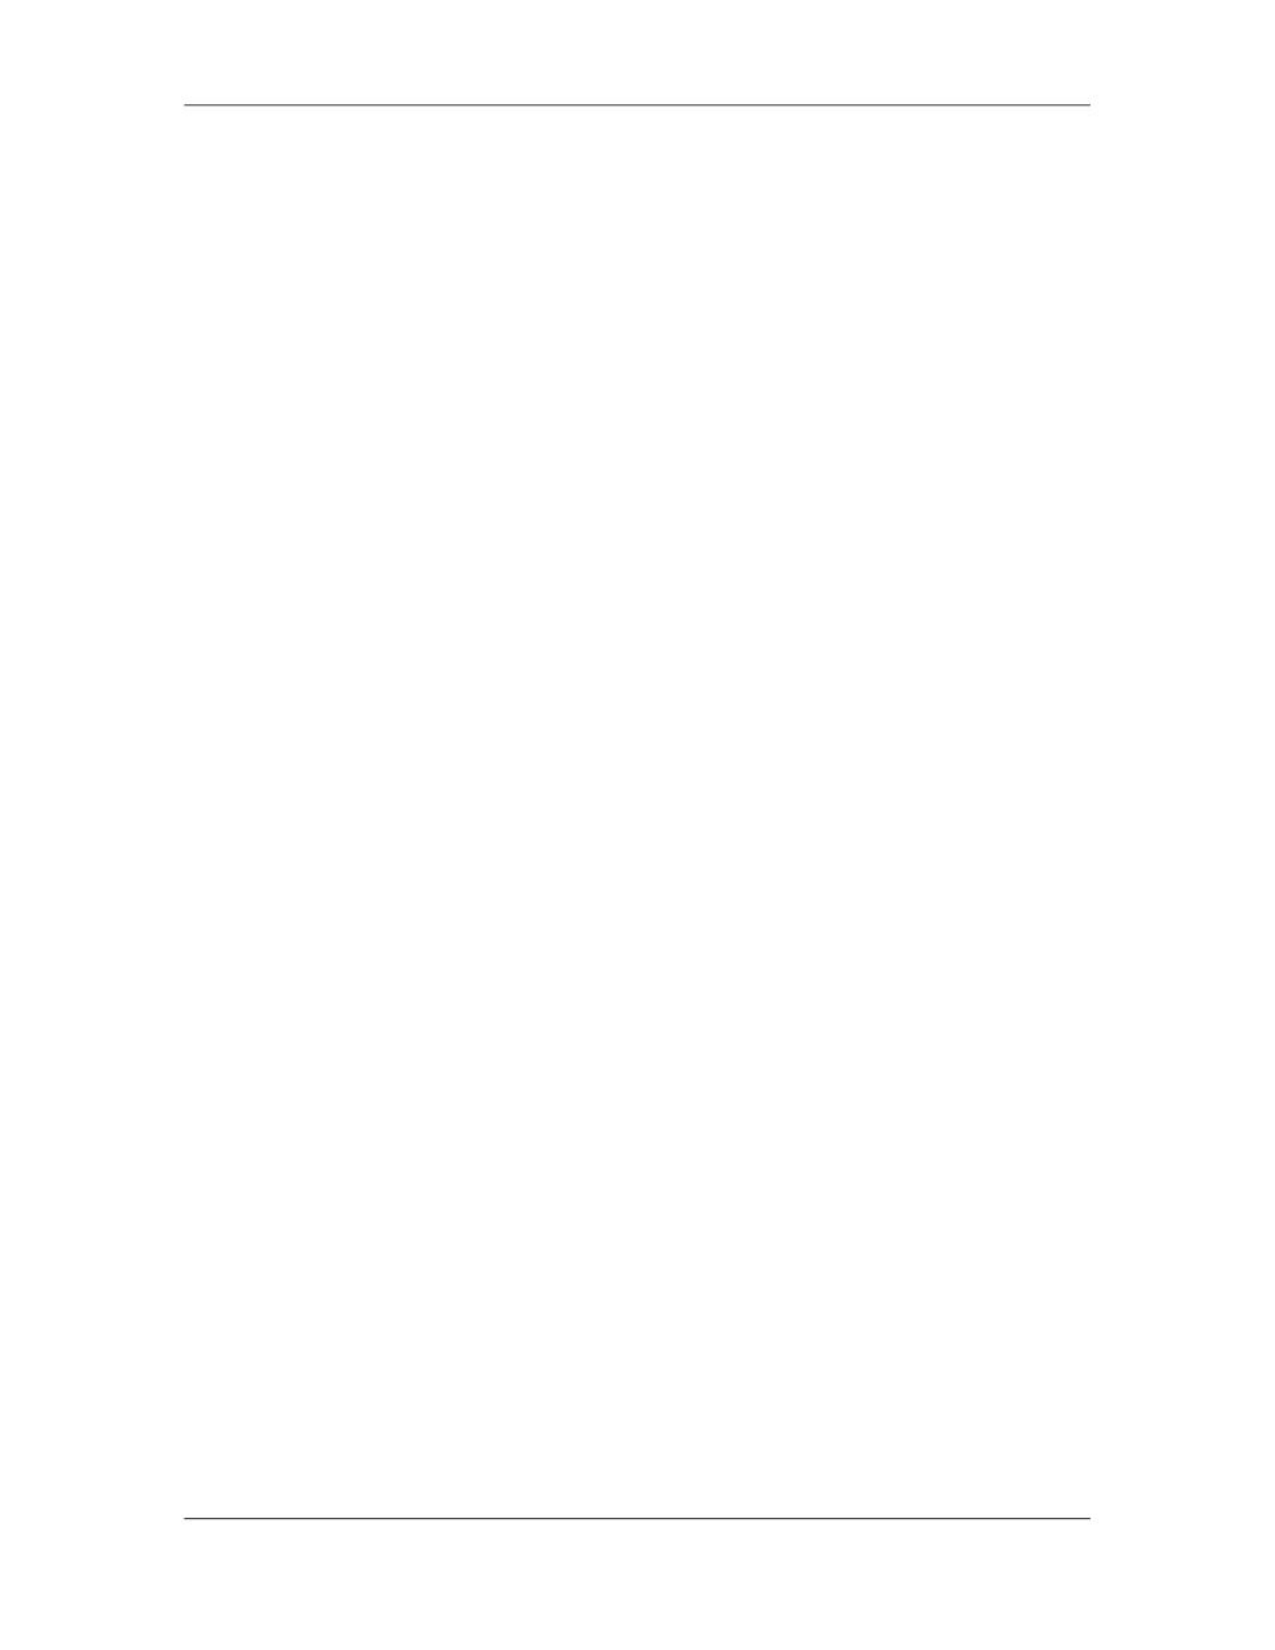

Software Project Management (CS615)

																																																																															iii.															Organizational theory. There is a substantial body of literature describing how

																																																																																																									organizations can and should be structured. Although only a small subset of this
																																																																																																									body of literature is specifically targeted toward project organizations, the project

																																																																																																									management team should be generally familiar with the subject of organizational
																																																																																																									theory so as to be better able to respond to project requirements.

																																																																															iv.															Stakeholder analysis. The identification of stakeholders and the needs of the

																																																																																																									various stakeholders should be analyzed to ensure that their needs will be met.

																																																																											5.7.3 Outputs from Organizational Planning

																																																																																				i.															Role and responsibility assignments. Project roles (who does what) and

																																																																																																									responsibilities (who decides what) must be assigned to the appropriate project
																																																																																																									stakeholders. Roles and responsibilities may vary over time. Most roles and

																																																																																																									responsibilities will be assigned to stakeholders who are actively involved in the
																																																																																																									work of the project, such as the project manager, other members of the project

																																																																																																									management team, and the individual contributors. The roles and responsibilities
																																																																																																									of the project manager are generally critical on most projects, but vary

																																																																																																									significantly by application area. Project roles and responsibilities should be
																																																																																																									closely linked to the project scope definition. A Responsibility Assignment

																																																																																																									Matrix is often used for this purpose. On larger projects, RAM s may be
																																																																																																									developed at various levels. For example, a high-level RAM may define which

																																																																																																									group or unit is responsible for each component of the work breakdown structure,
																																																																																																									while lower-level RAM s are used within the group to assign roles and

																																																																																																									responsibilities for specific activities to particular individuals.

																																																																																		ii.															Staffing management plan. The staffing management plan describes when		and
																																																																																																									how human resources will be brought onto and taken off of the project team. The

																																																																																																									staffing plan may be formal or informal, highly detailed or broadly framed, based
																																																																																																									on the needs of the project. It is a subsidiary element of the overall project plan.

																																																																																																									The staffing management plan often includes resource histograms. Particular
																																																																																																									attention should be paid to how project team members (individuals or groups) will

																																																																																																									be released when they are no longer needed on the project. Appropriate
																																																																																																									reassignment procedures may:

																																																																																																																								– 						Reduce costs by reducing or eliminating the tendency to “make work” to

																																																																																																																																							fill the time between this assignment and the next.
																																																																																																																								– 						Improve morale by reducing or eliminating uncertainty about future

																																																																																																																																							employment opportunities.

																																																																															iii.															Organization chart. An organization chart is any graphic display of project
																																																																																																									reporting relationships. It may be formal or informal, highly detailed or broadly

																																																																																																									framed, based on the needs of the project. For example, the organization chart for
																																																																																																									a three- to four-person internal service project is unlikely to have the rigor and

																																																																																																									detail of the organization chart for a 3,000-person disaster response team. An

																																																																																						                                                                                                                                 204

																																																																																																																																																																																						© Copyright Virtual University of Pakistan